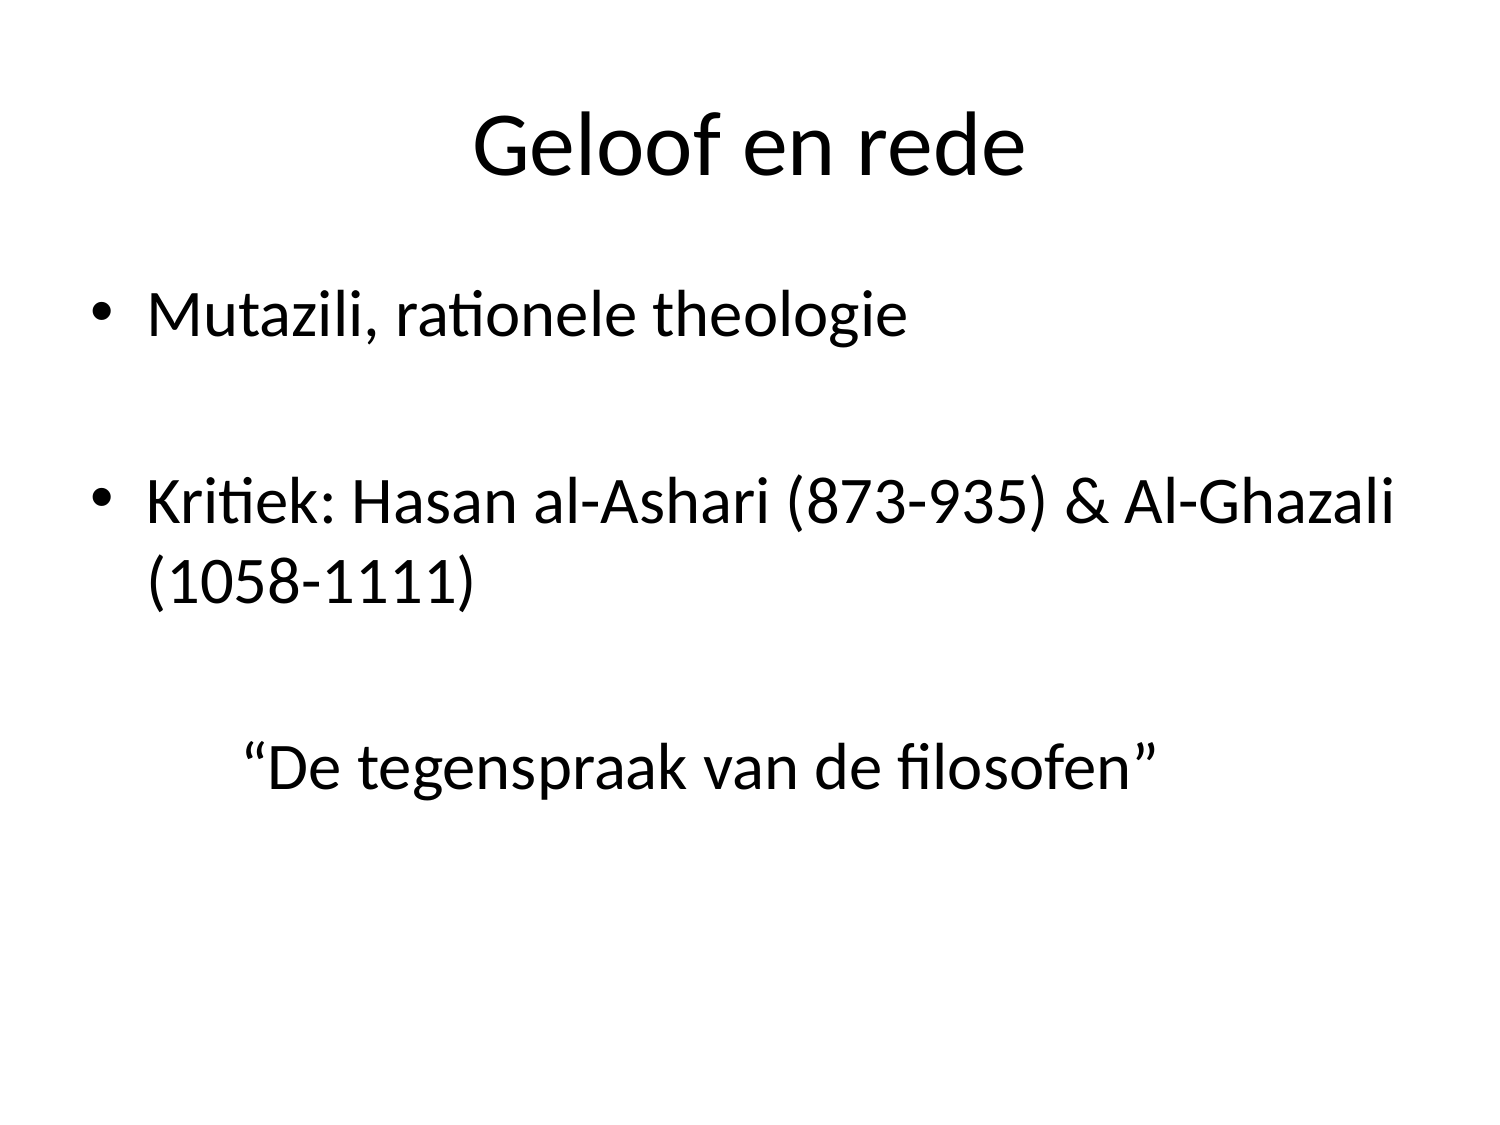

# Geloof en rede
Mutazili, rationele theologie

Kritiek: Hasan al-Ashari (873-935) & Al-Ghazali (1058-1111)

	“De tegenspraak van de filosofen”